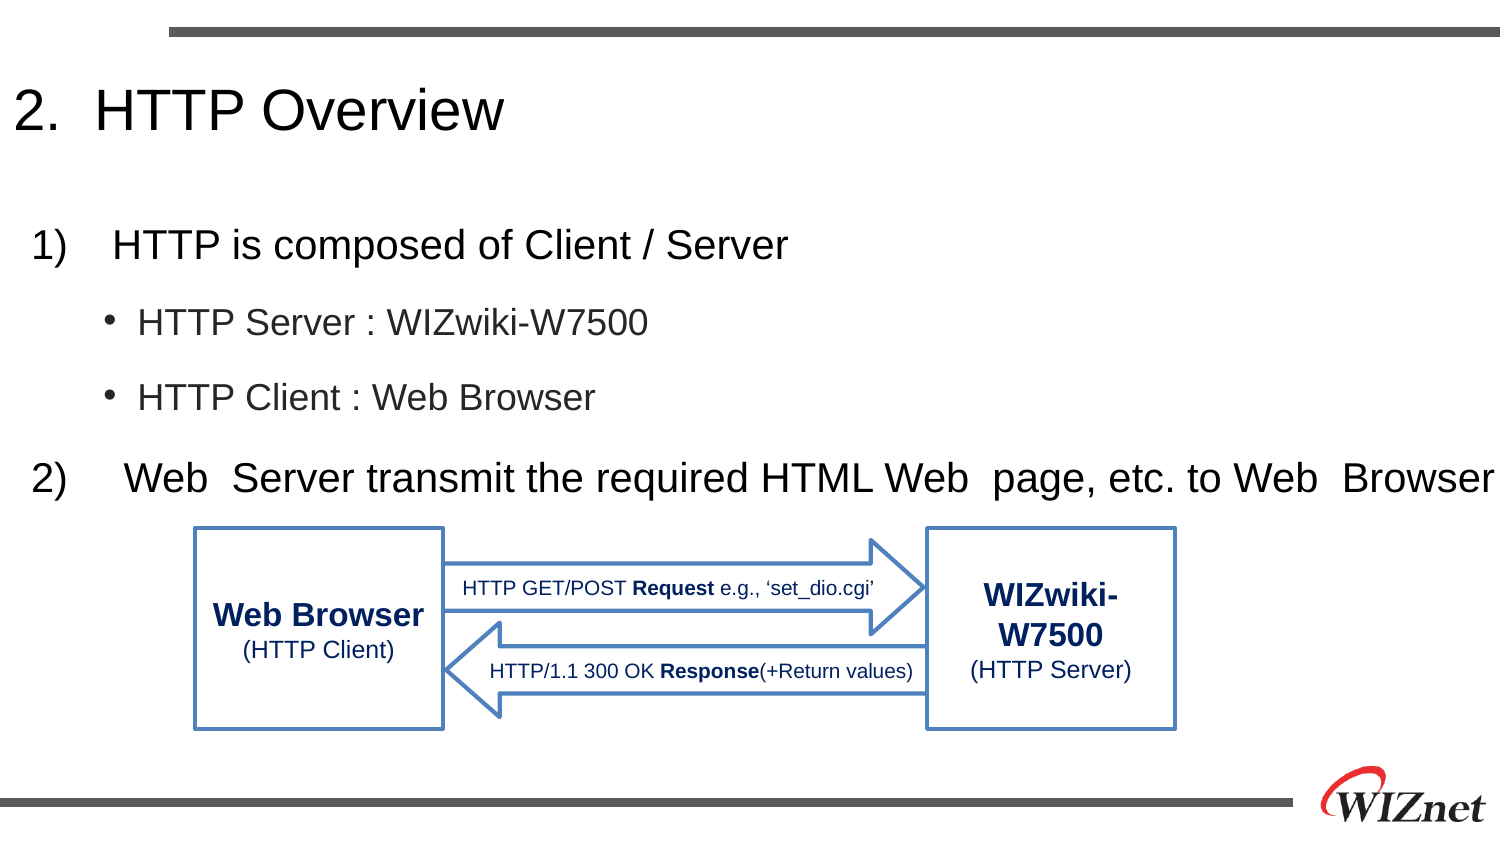

# 2.  HTTP Overview
HTTP is composed of Client / Server
  HTTP Server : WIZwiki-W7500
  HTTP Client : Web Browser
 Web  Server transmit the required HTML Web  page, etc. to Web  Browser

Web Browser
(HTTP Client)
WIZwiki-W7500
(HTTP Server)
HTTP GET/POST Request e.g., ‘set_dio.cgi’
HTTP/1.1 300 OK Response(+Return values)